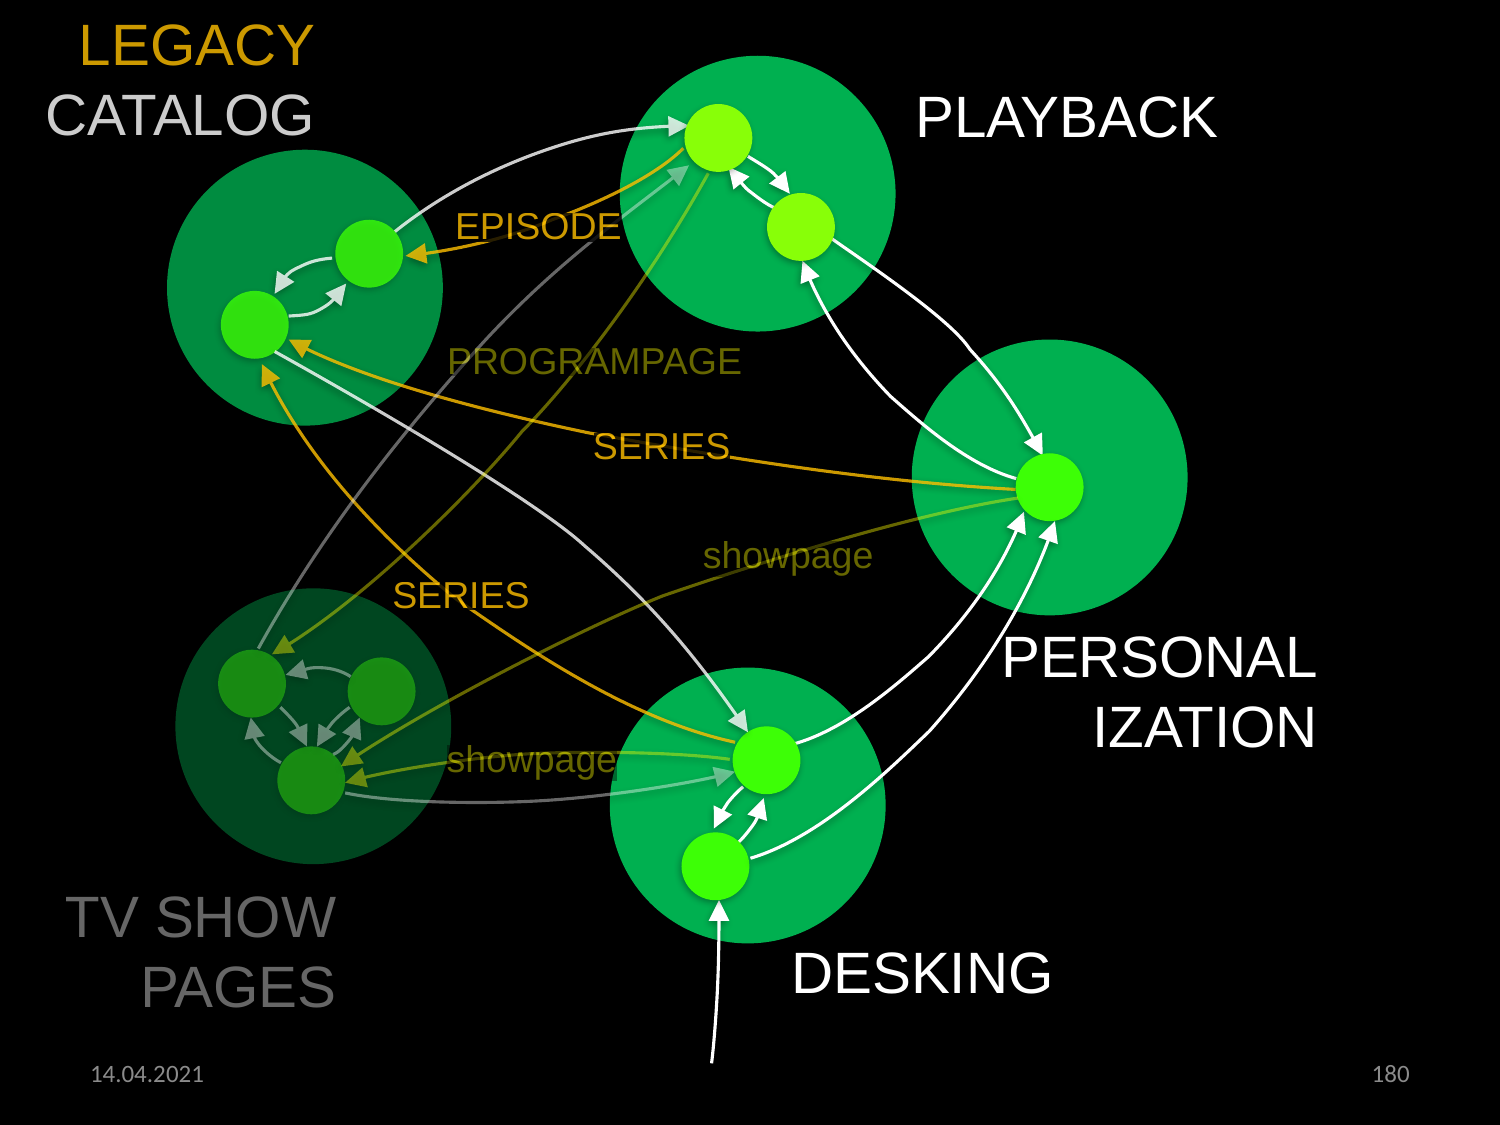

LEGACY
CATALOG

PLAYBACK

EPISODE

PROGRAMPAGE

SERIES

showpage
SERIES

PERSONAL
IZATION

showpage

TV SHOW
PAGES

DESKING
14.04.2021
180